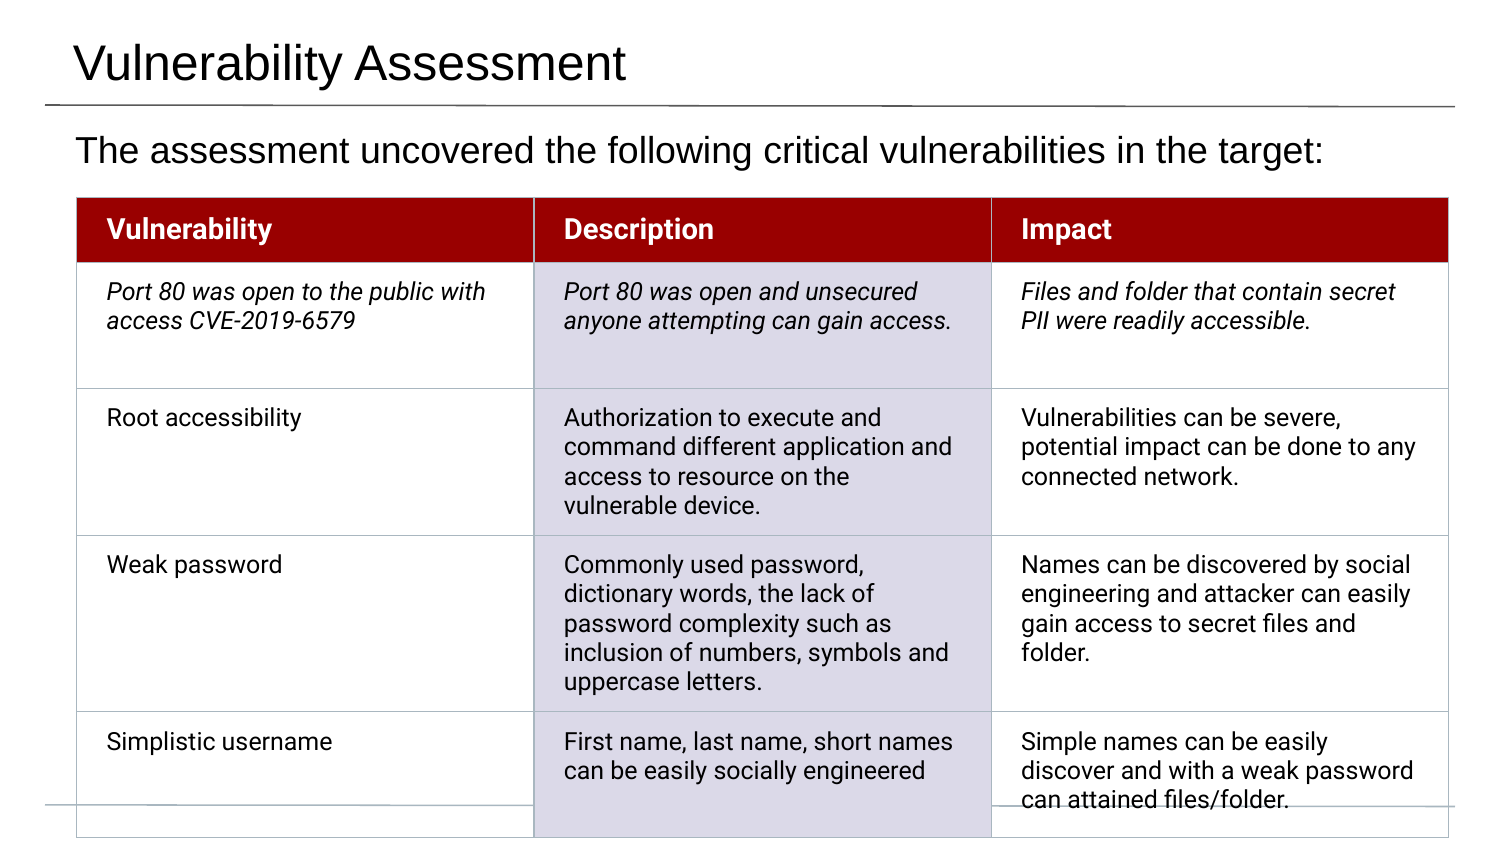

# Vulnerability Assessment
The assessment uncovered the following critical vulnerabilities in the target:
| Vulnerability | Description | Impact |
| --- | --- | --- |
| Port 80 was open to the public with access CVE-2019-6579 | Port 80 was open and unsecured anyone attempting can gain access. | Files and folder that contain secret PII were readily accessible. |
| Root accessibility | Authorization to execute and command different application and access to resource on the vulnerable device. | Vulnerabilities can be severe, potential impact can be done to any connected network. |
| Weak password | Commonly used password, dictionary words, the lack of password complexity such as inclusion of numbers, symbols and uppercase letters. | Names can be discovered by social engineering and attacker can easily gain access to secret files and folder. |
| Simplistic username | First name, last name, short names can be easily socially engineered | Simple names can be easily discover and with a weak password can attained files/folder. |